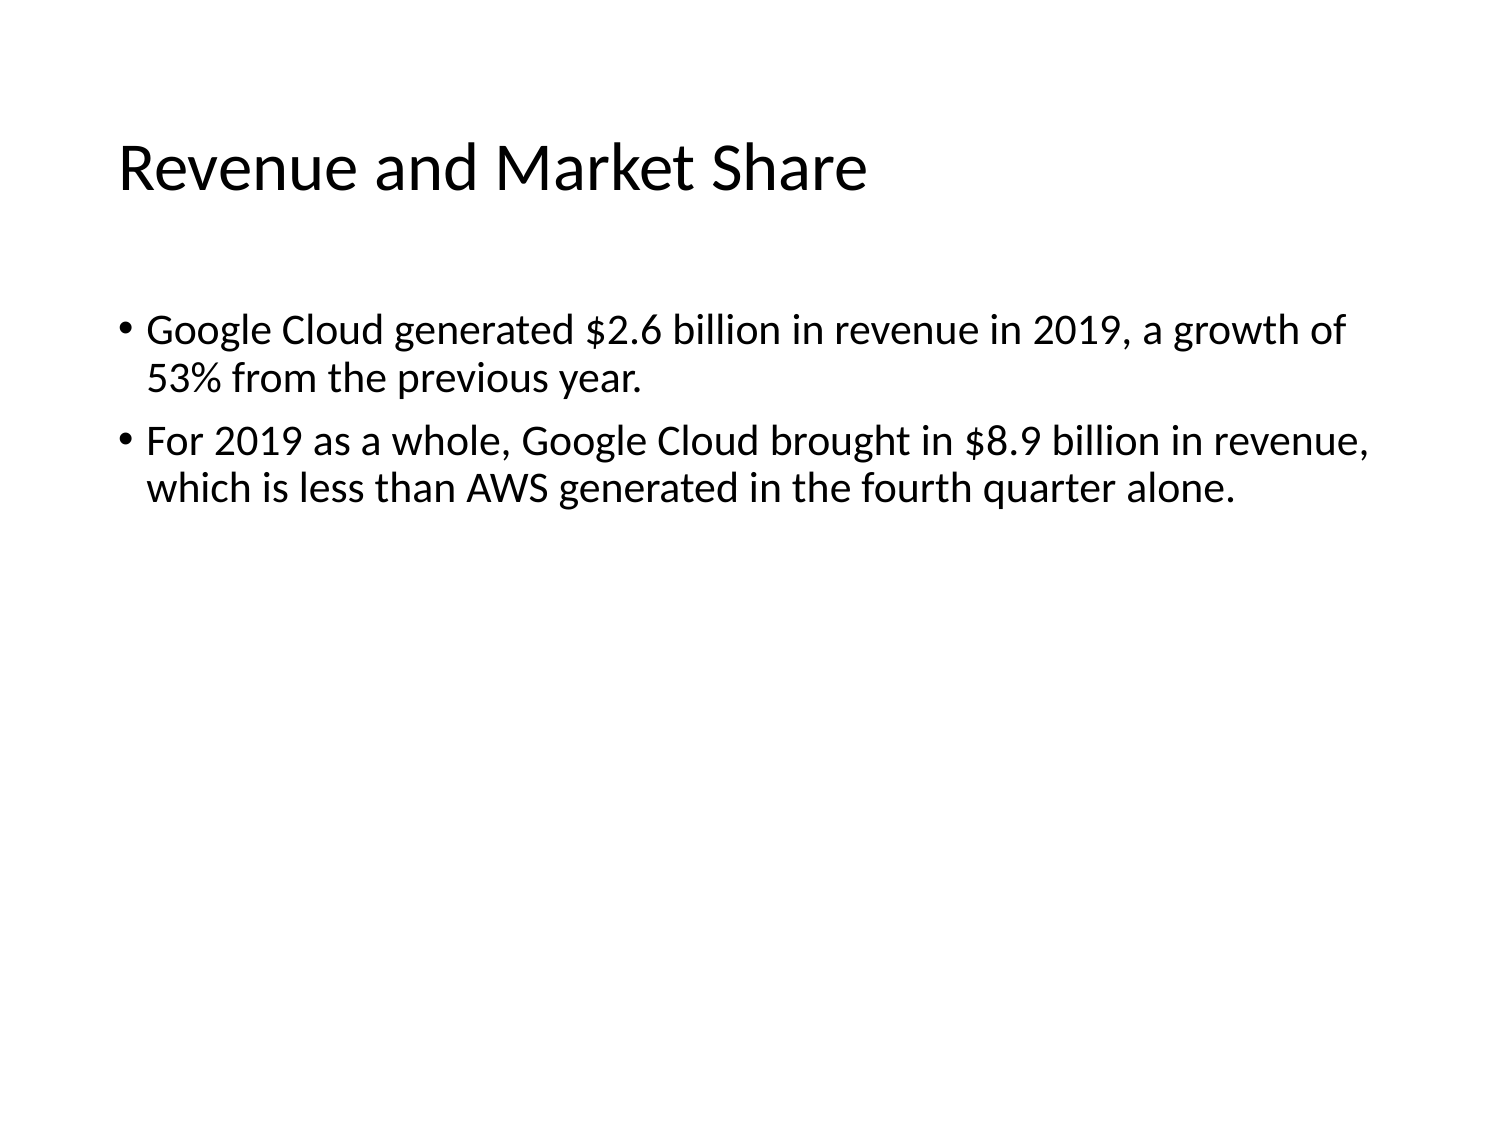

# Revenue and Market Share
Google Cloud generated $2.6 billion in revenue in 2019, a growth of 53% from the previous year.
For 2019 as a whole, Google Cloud brought in $8.9 billion in revenue, which is less than AWS generated in the fourth quarter alone.